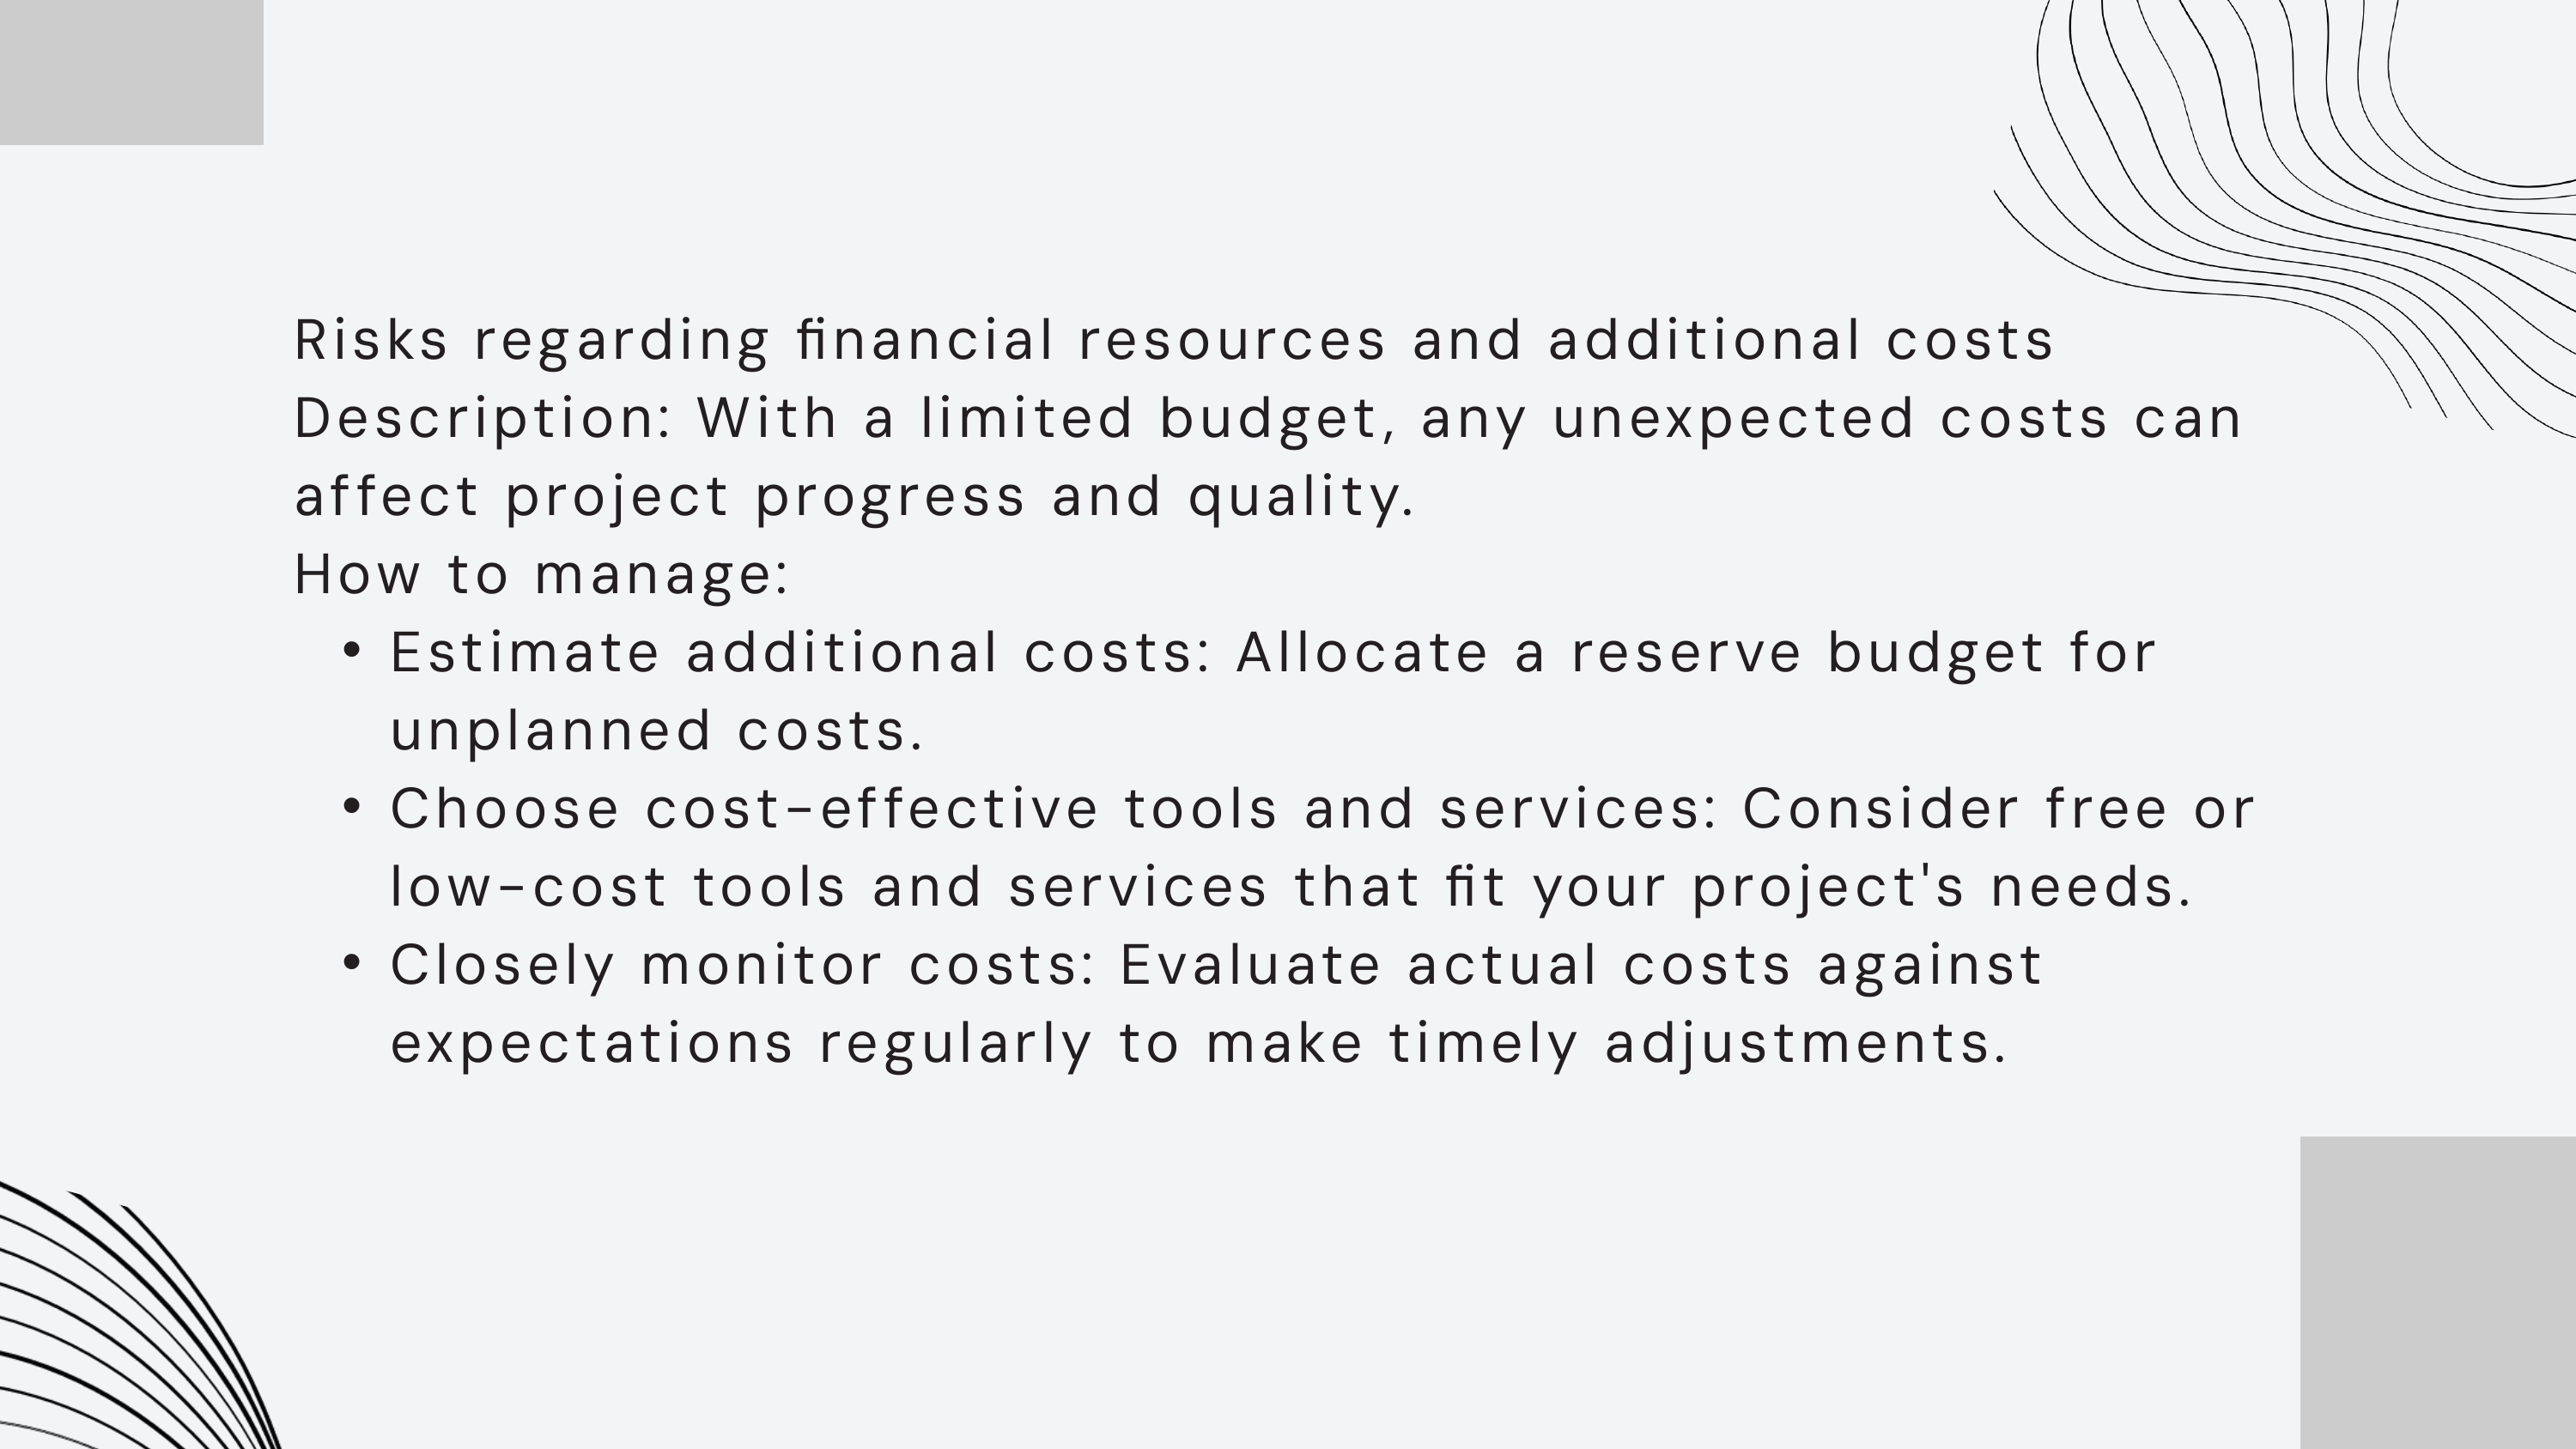

Risks regarding financial resources and additional costs
Description: With a limited budget, any unexpected costs can affect project progress and quality.
How to manage:
Estimate additional costs: Allocate a reserve budget for unplanned costs.
Choose cost-effective tools and services: Consider free or low-cost tools and services that fit your project's needs.
Closely monitor costs: Evaluate actual costs against expectations regularly to make timely adjustments.